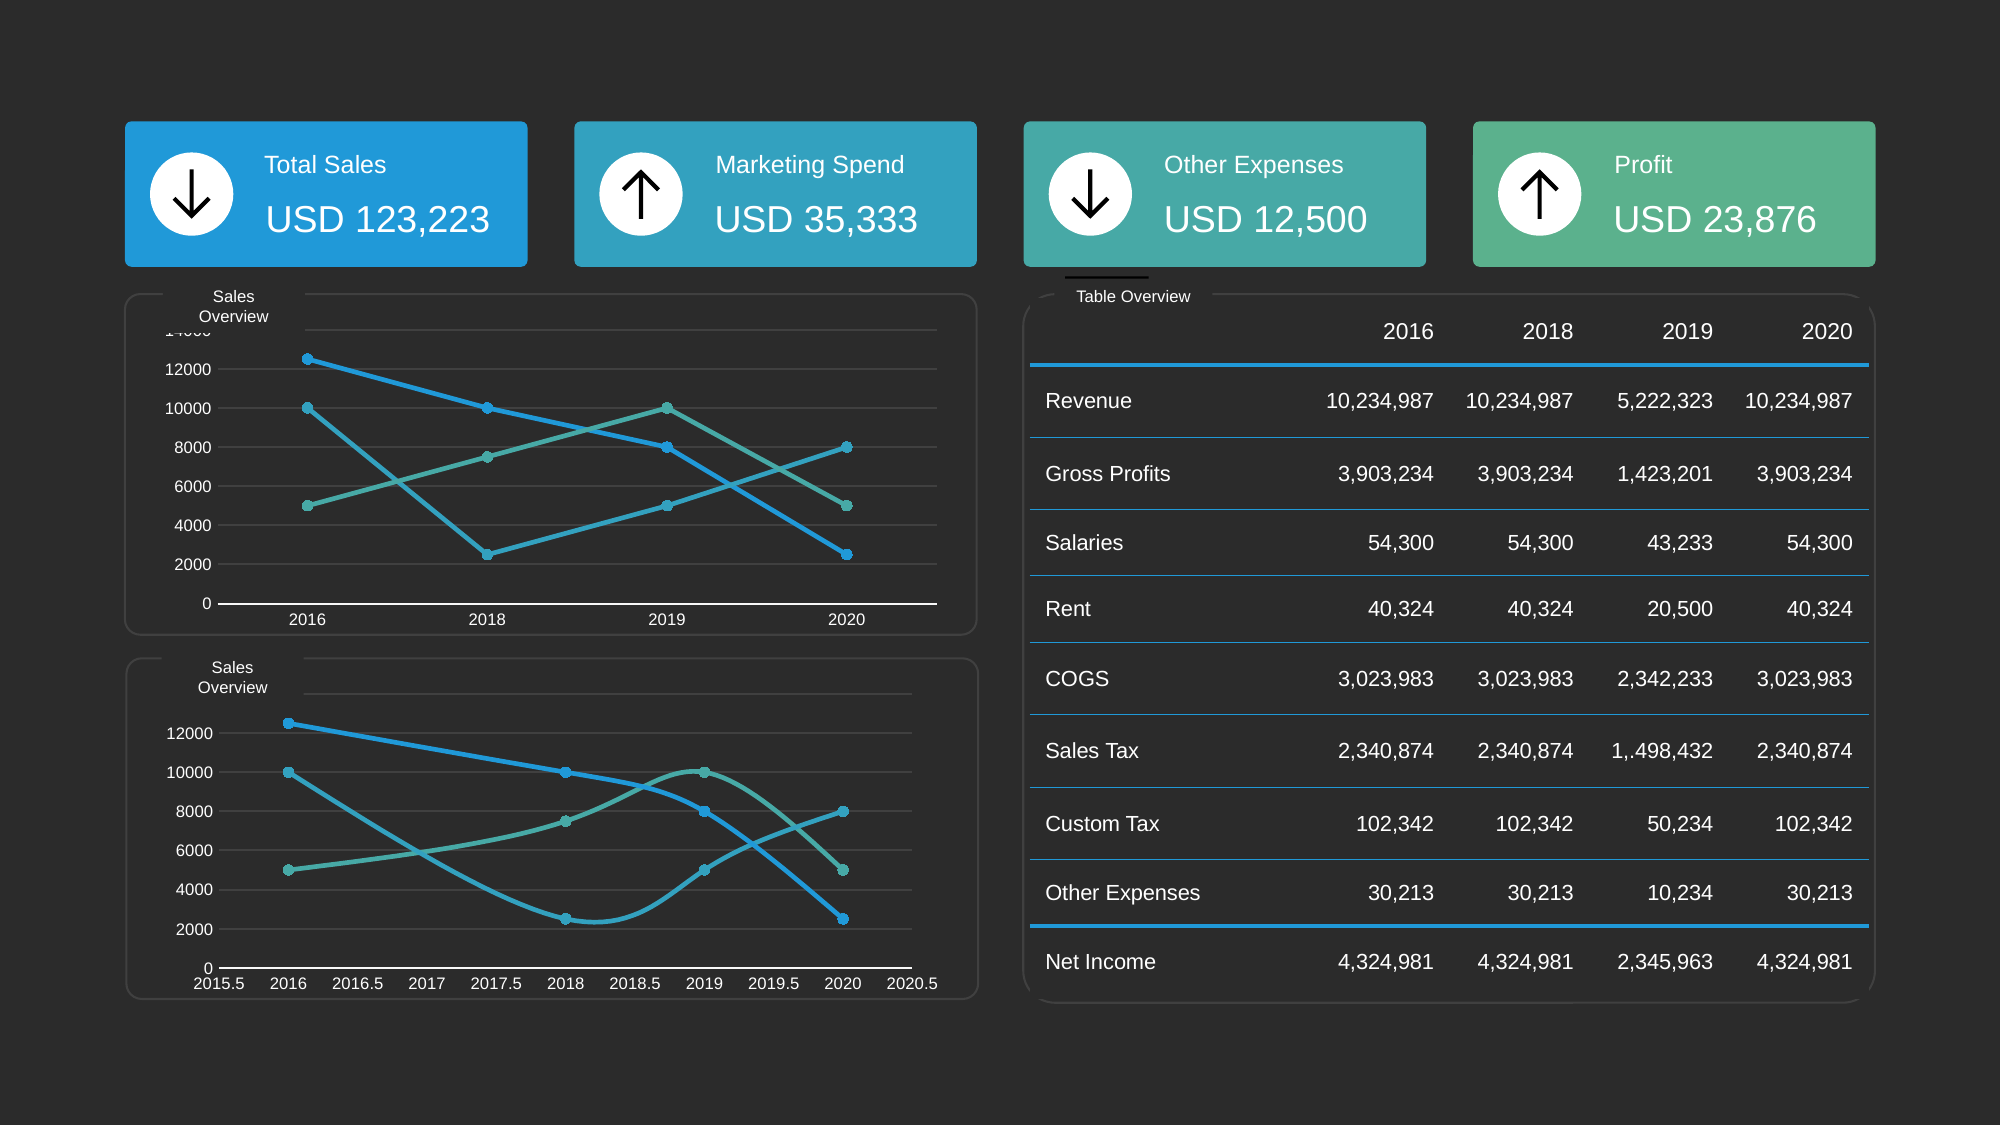

Total Sales
Marketing Spend
Other Expenses
Profit

USD 123,223
USD 35,333
USD 12,500
USD 23,876
Table
Sales Overview
Table Overview

|  | 2016 | 2018 | 2019 | 2020 |
| --- | --- | --- | --- | --- |
| Revenue | 10,234,987 | 10,234,987 | 5,222,323 | 10,234,987 |
| Gross Profits | 3,903,234 | 3,903,234 | 1,423,201 | 3,903,234 |
| Salaries | 54,300 | 54,300 | 43,233 | 54,300 |
| Rent | 40,324 | 40,324 | 20,500 | 40,324 |
| COGS | 3,023,983 | 3,023,983 | 2,342,233 | 3,023,983 |
| Sales Tax | 2,340,874 | 2,340,874 | 1,.498,432 | 2,340,874 |
| Custom Tax | 102,342 | 102,342 | 50,234 | 102,342 |
| Other Expenses | 30,213 | 30,213 | 10,234 | 30,213 |
| Net Income | 4,324,981 | 4,324,981 | 2,345,963 | 4,324,981 |

### Chart

| Category | Revenue | Total Sales | Profit |
|---|---|---|---|
| 2016 | 12500.0 | 10000.0 | 5000.0 |
| 2018 | 10000.0 | 2500.0 | 7500.0 |
| 2019 | 8000.0 | 5000.0 | 10000.0 |
| 2020 | 2500.0 | 8000.0 | 5000.0 |
Sales Overview

### Chart

| Category | Revenue | Total Sales | Profit |
|---|---|---|---|